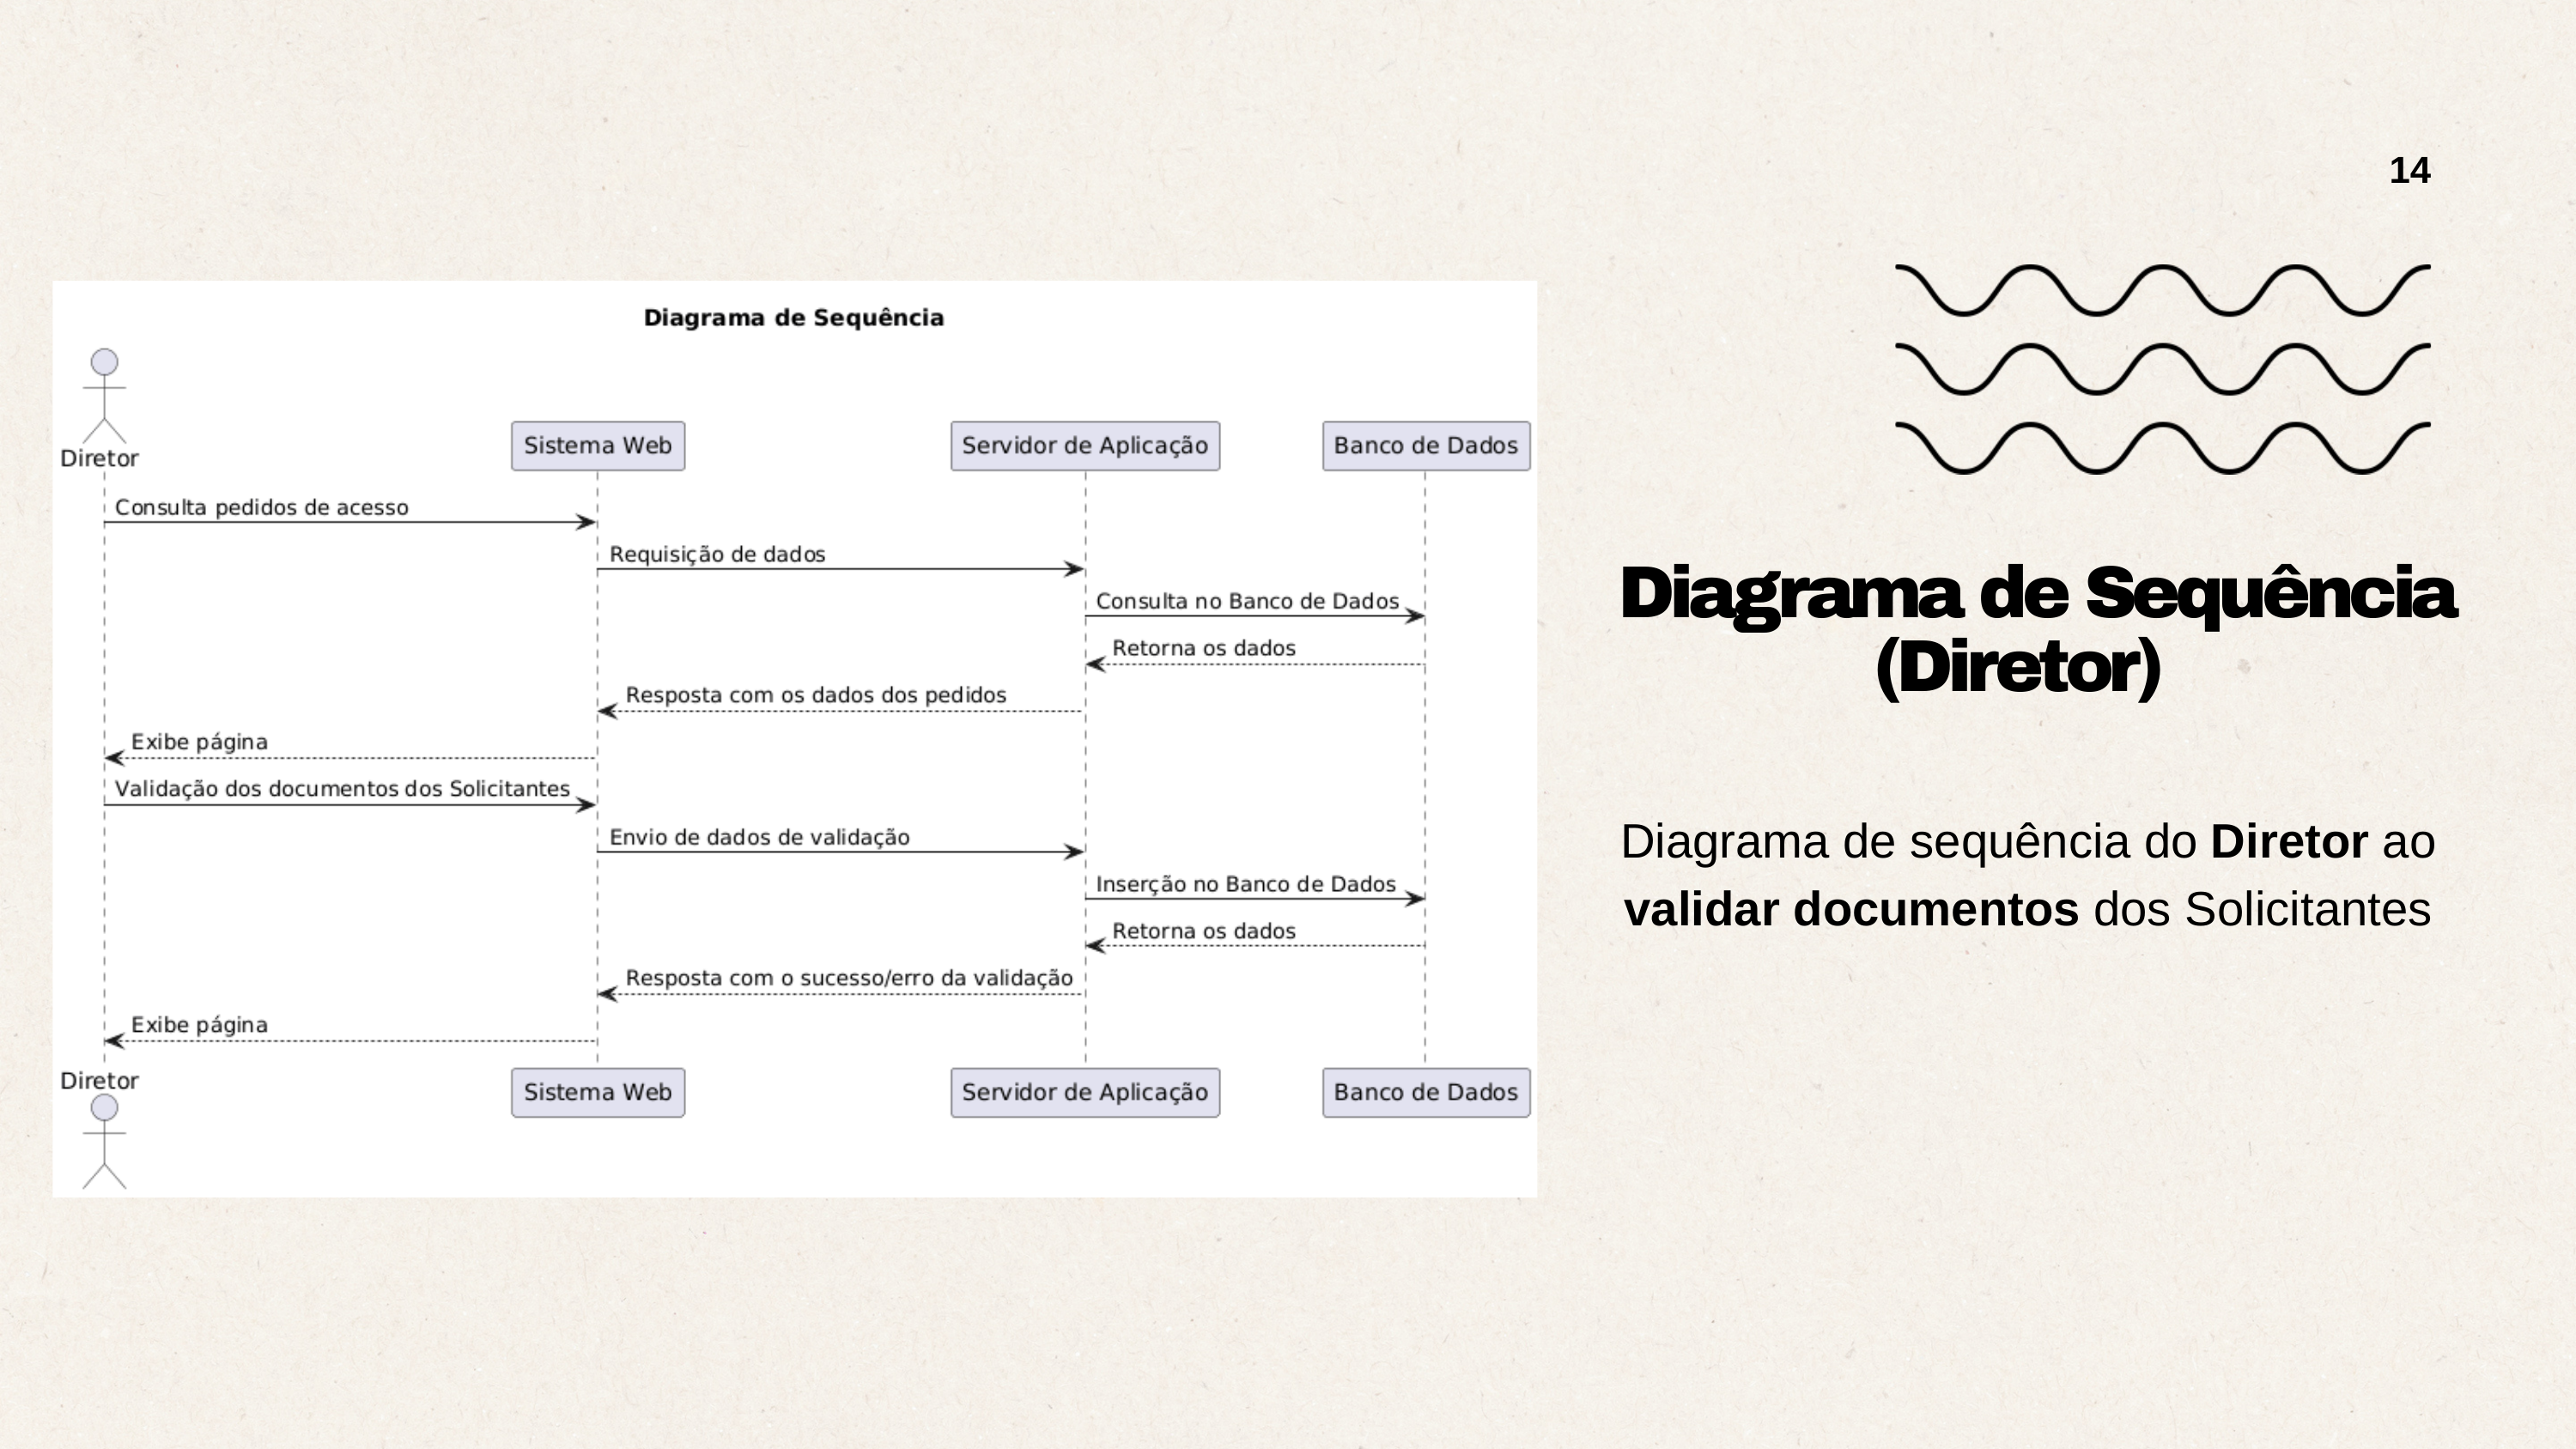

14

Diagrama de Sequência
(Diretor)

Diagrama de sequência do Diretor ao validar documentos dos Solicitantes